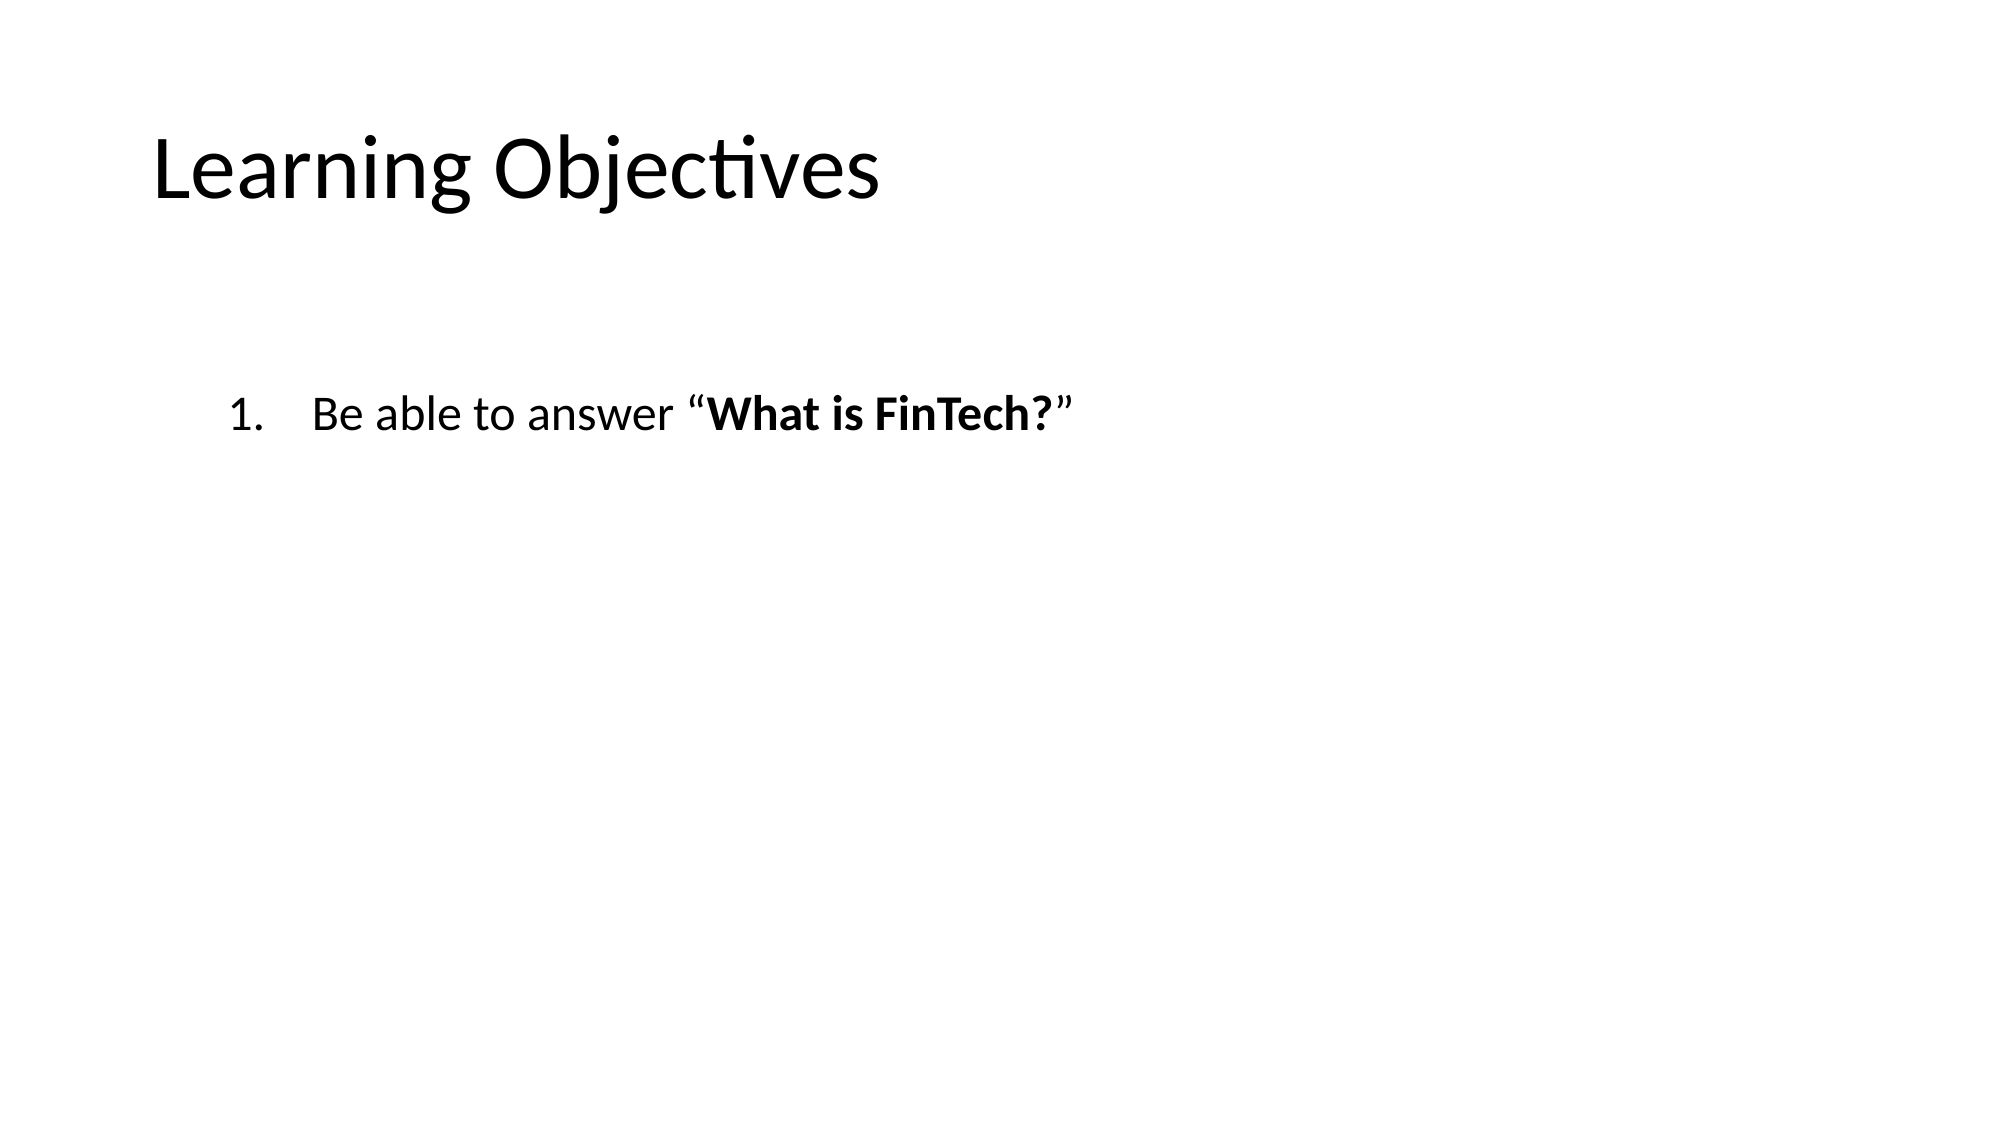

# Learning Objectives

Be able to answer “What is FinTech?”